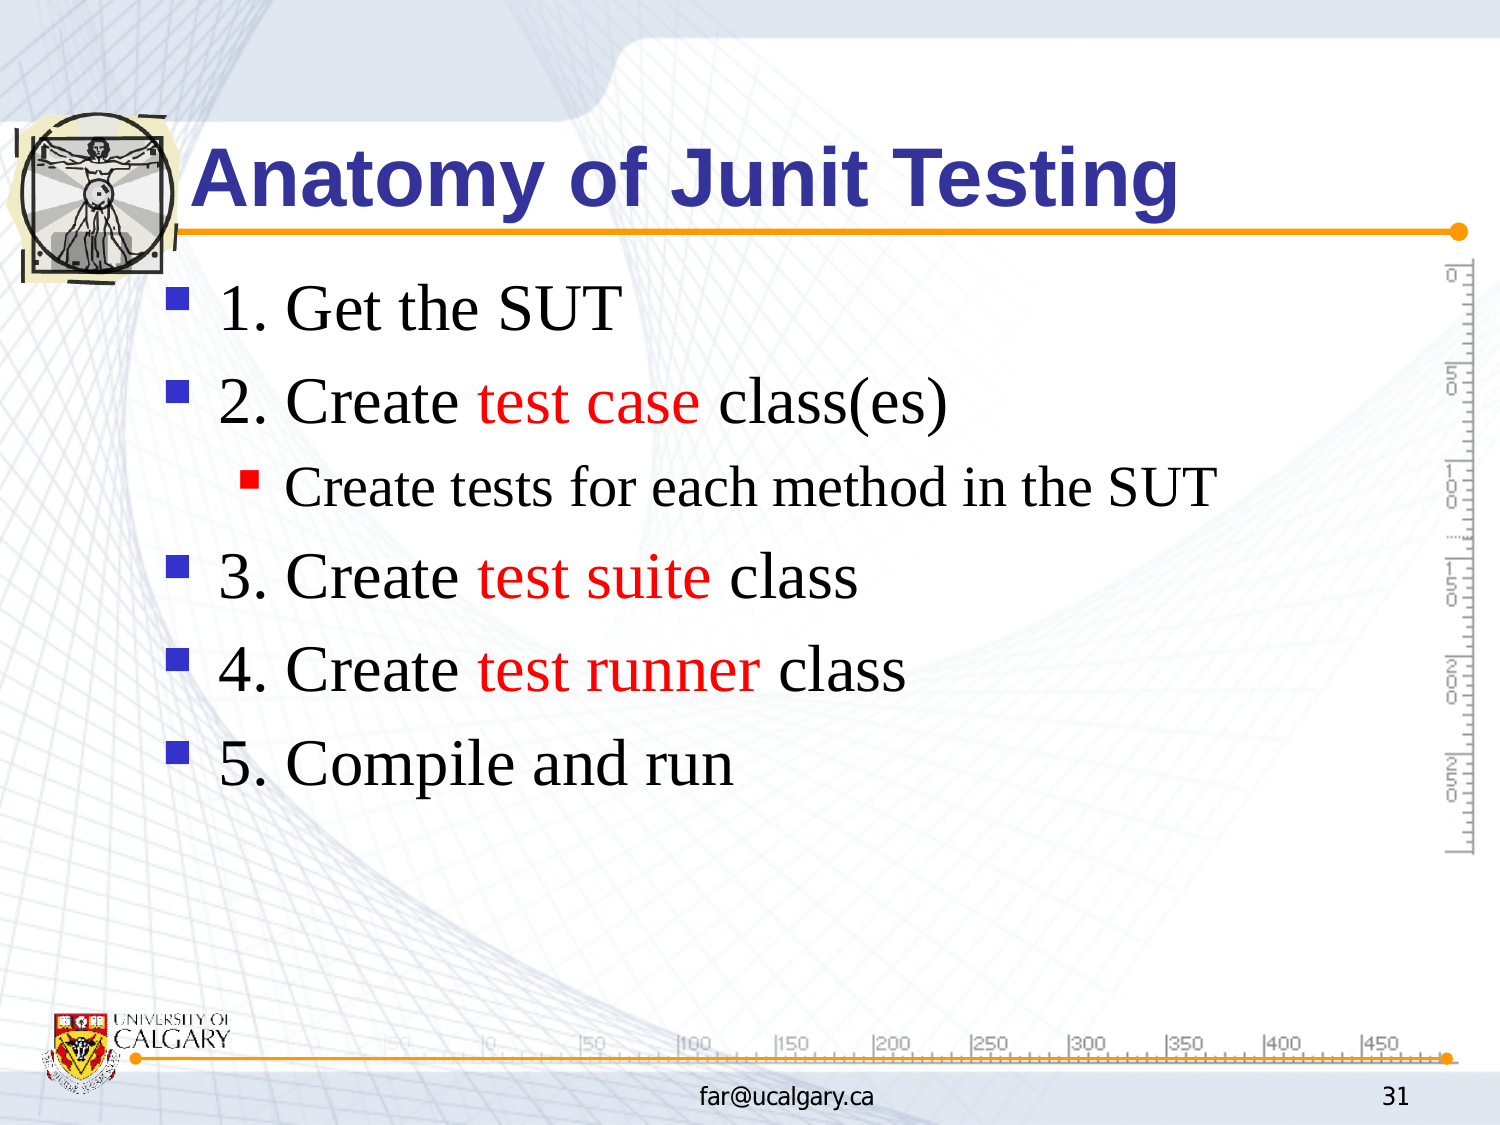

# Anatomy of Junit Testing
1. Get the SUT
2. Create test case class(es)
Create tests for each method in the SUT
3. Create test suite class
4. Create test runner class
5. Compile and run
far@ucalgary.ca
31